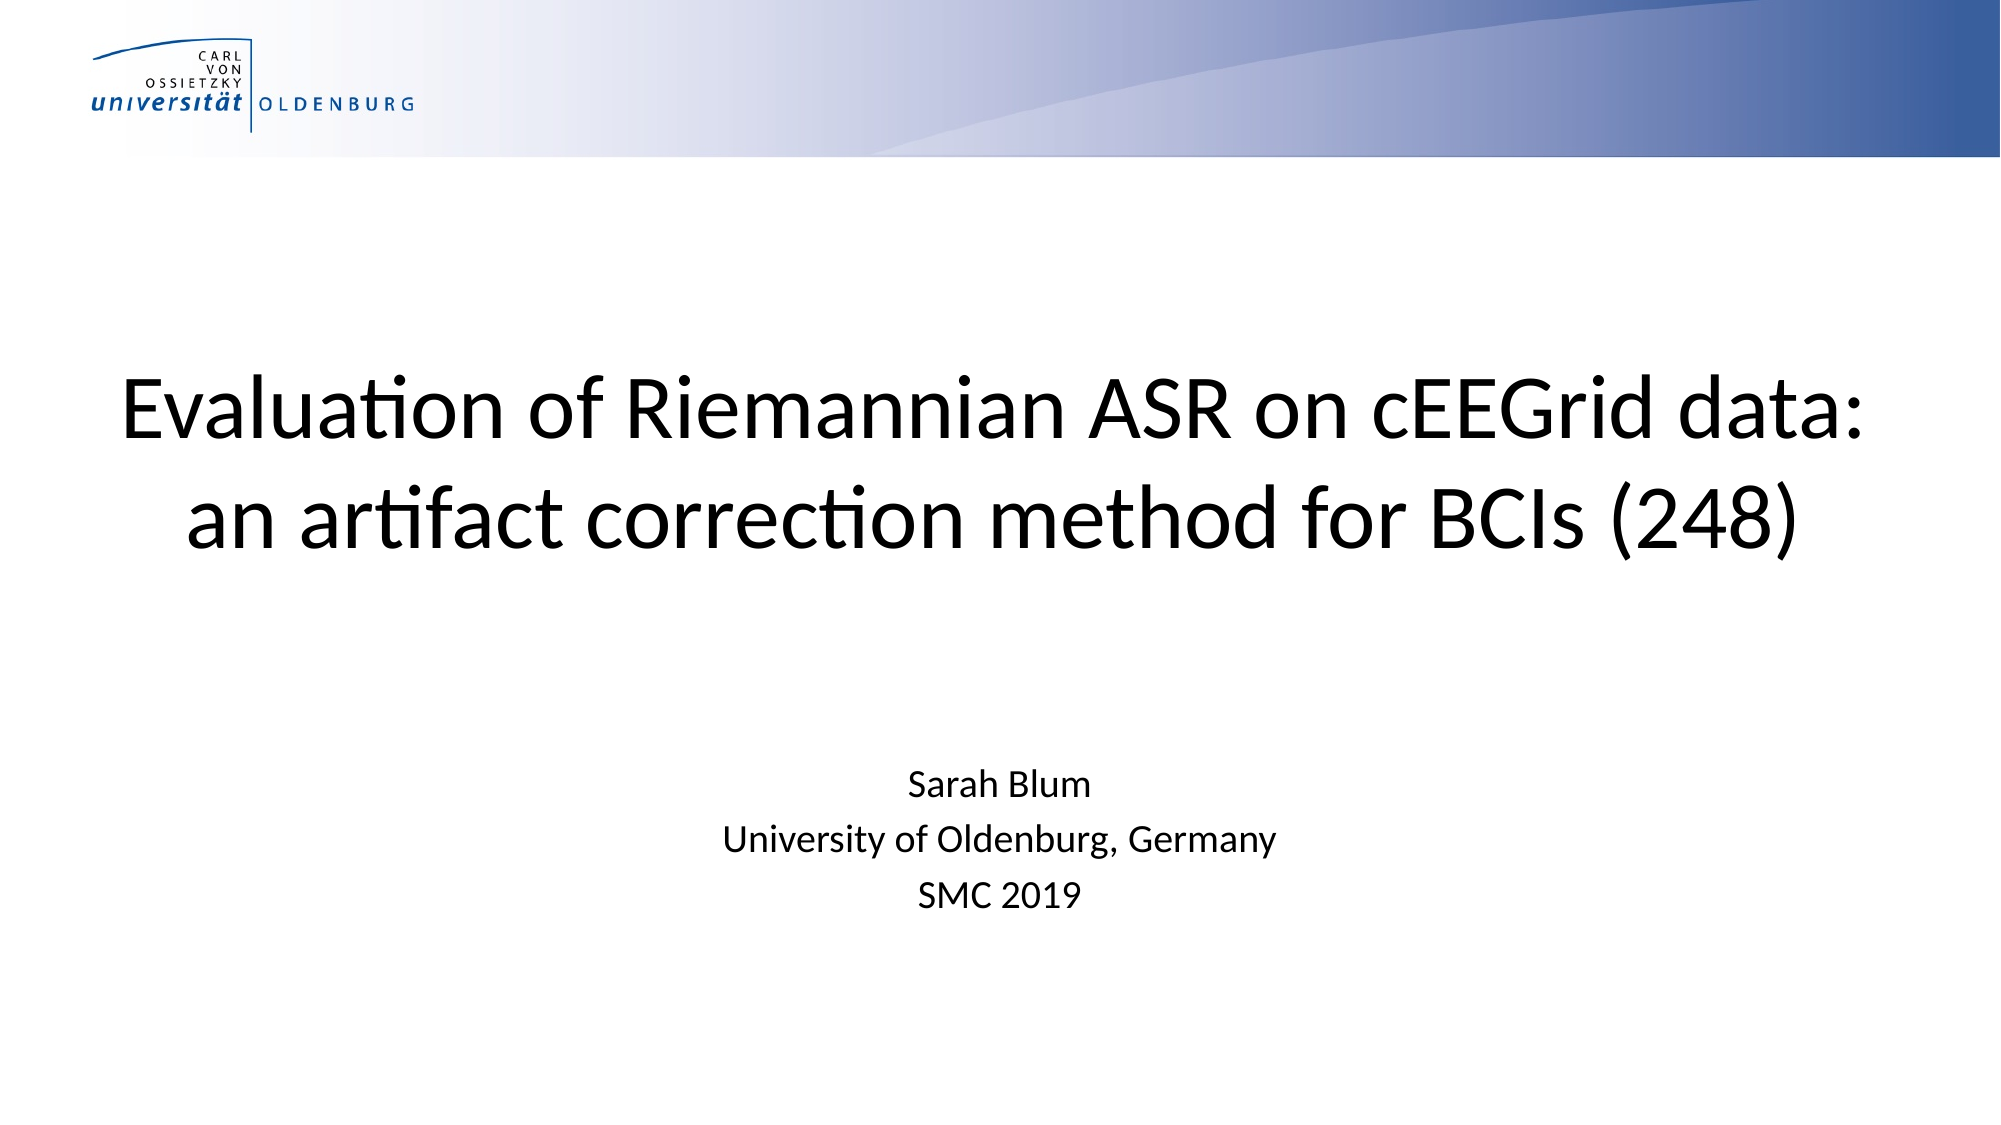

# Evaluation of Riemannian ASR on cEEGrid data: an artifact correction method for BCIs (248)

Sarah Blum
University of Oldenburg, Germany
SMC 2019